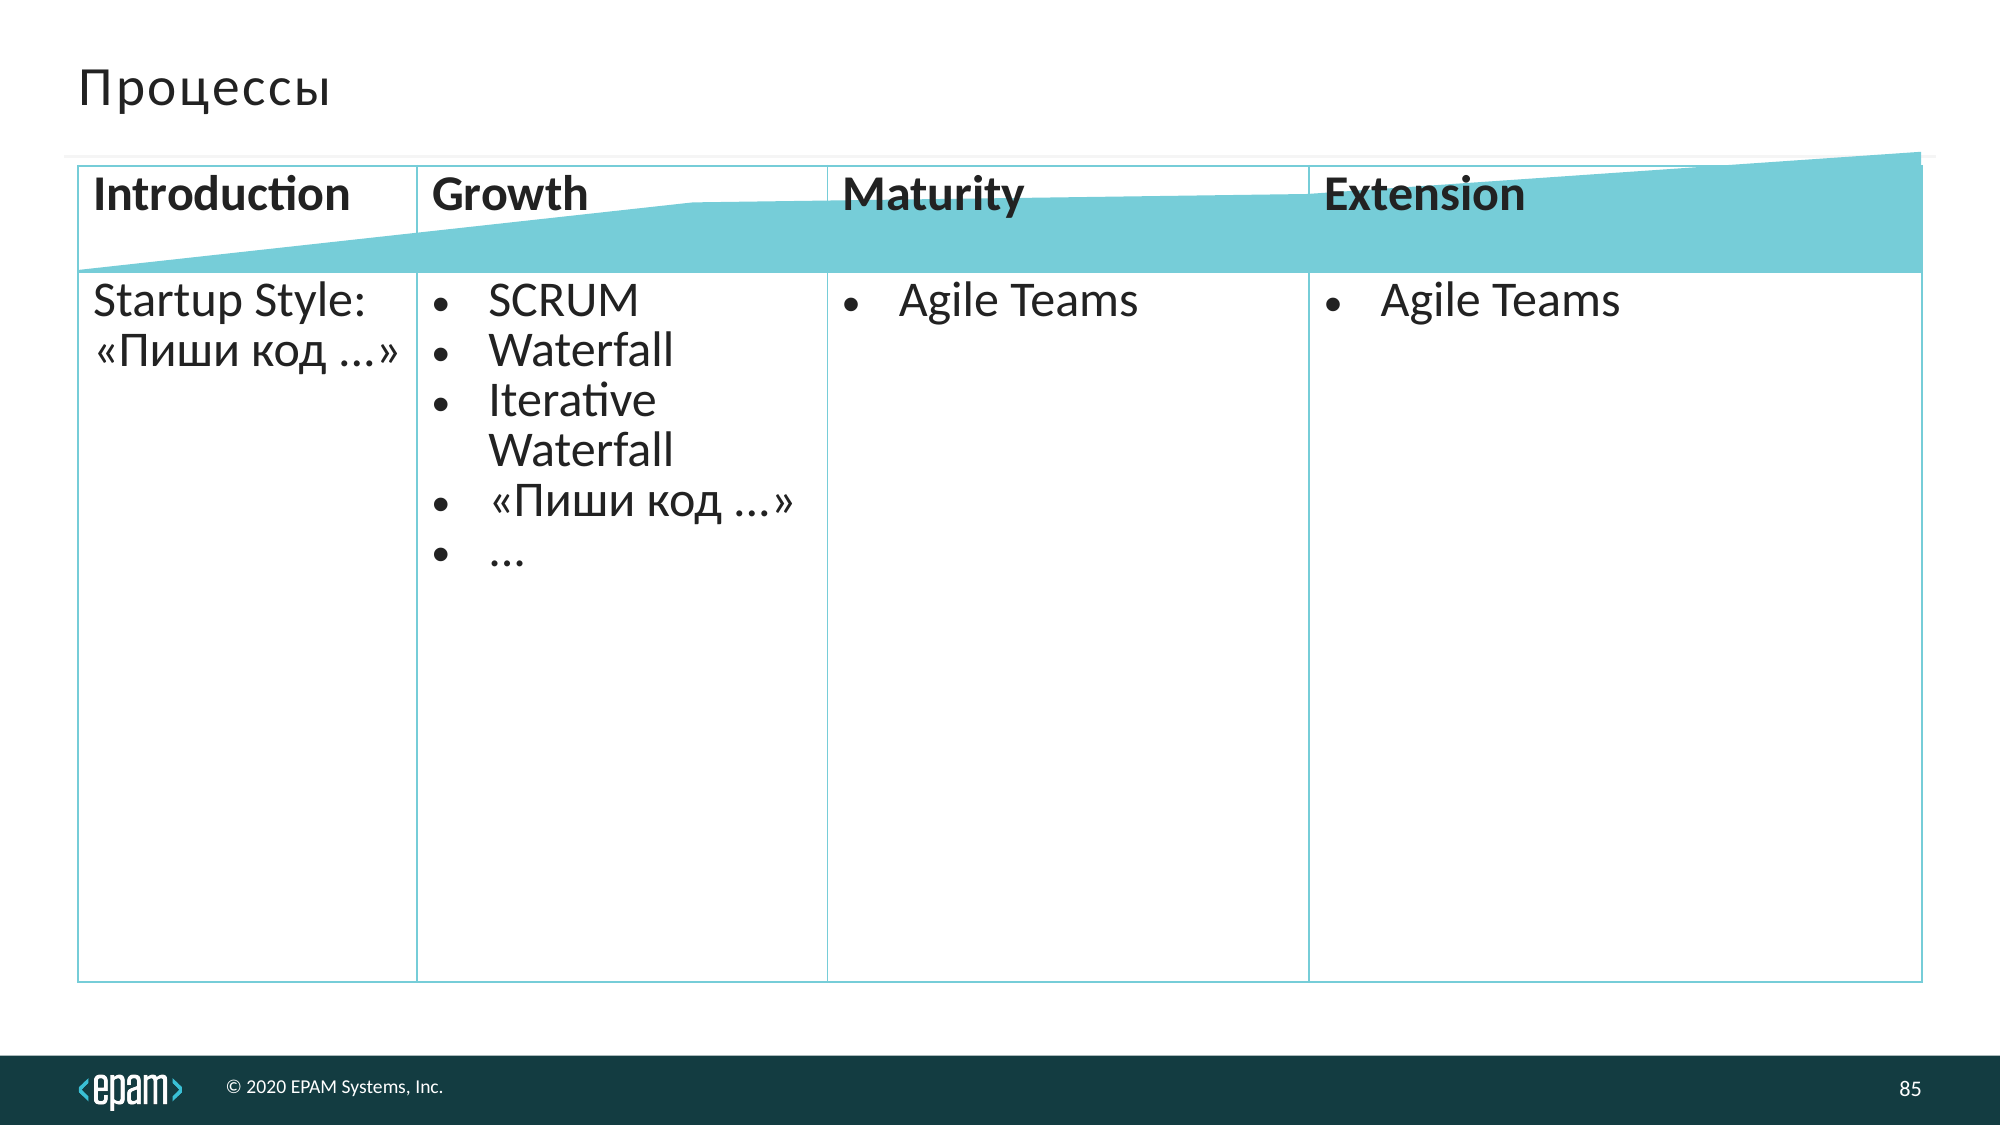

# Процессы

### Chart:

| Category |     |
|---|---|
| Introduction | 0.0 |
| Grow | 4.0 |
| Maturity | 4.5 |
| Extension | 7.0 |
| Introduction | Growth | Maturity | Extension |
| --- | --- | --- | --- |
| Startup Style: «Пиши код ...» | SCRUM Waterfall Iterative Waterfall «Пиши код ...» ... | Agile Teams | Agile Teams |
85